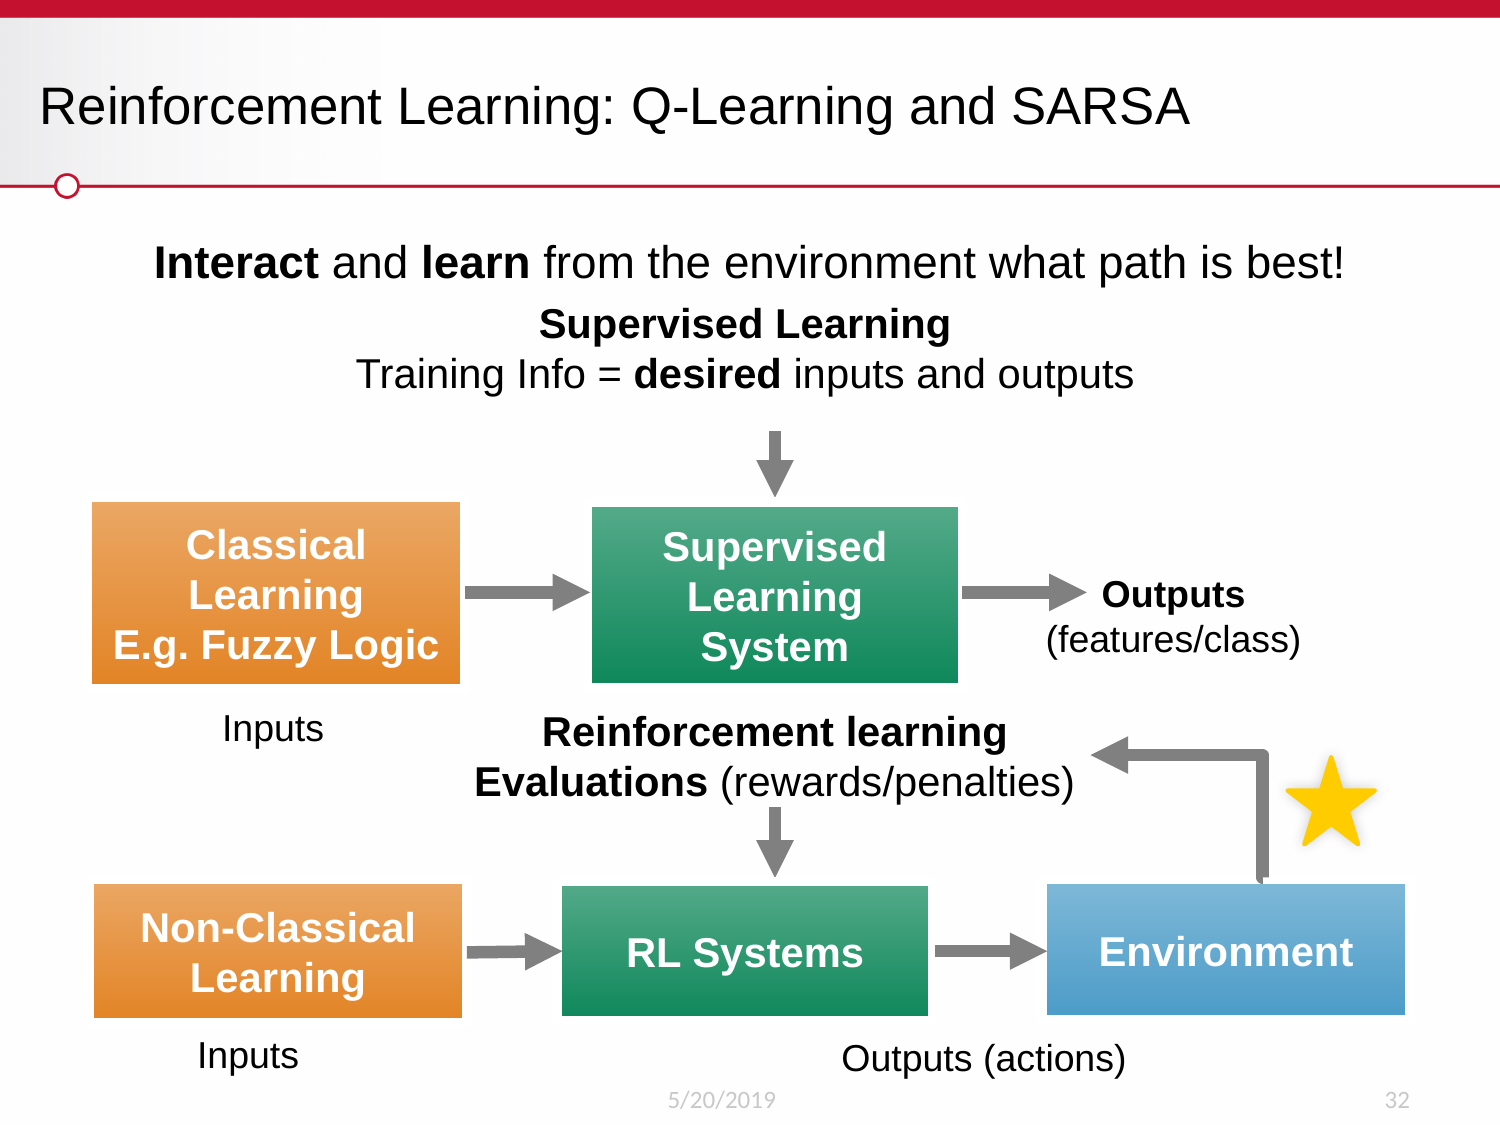

# Reinforcement Learning: Q-Learning and SARSA
Interact and learn from the environment what path is best!

Supervised Learning
Training Info = desired inputs and outputs
Classical
Learning
E.g. Fuzzy Logic
Supervised
Learning
System
Outputs
(features/class)
Inputs
Reinforcement learning
Evaluations (rewards/penalties)

Non-Classical
Learning
Environment
RL Systems
Inputs
Outputs (actions)
5/20/2019
32